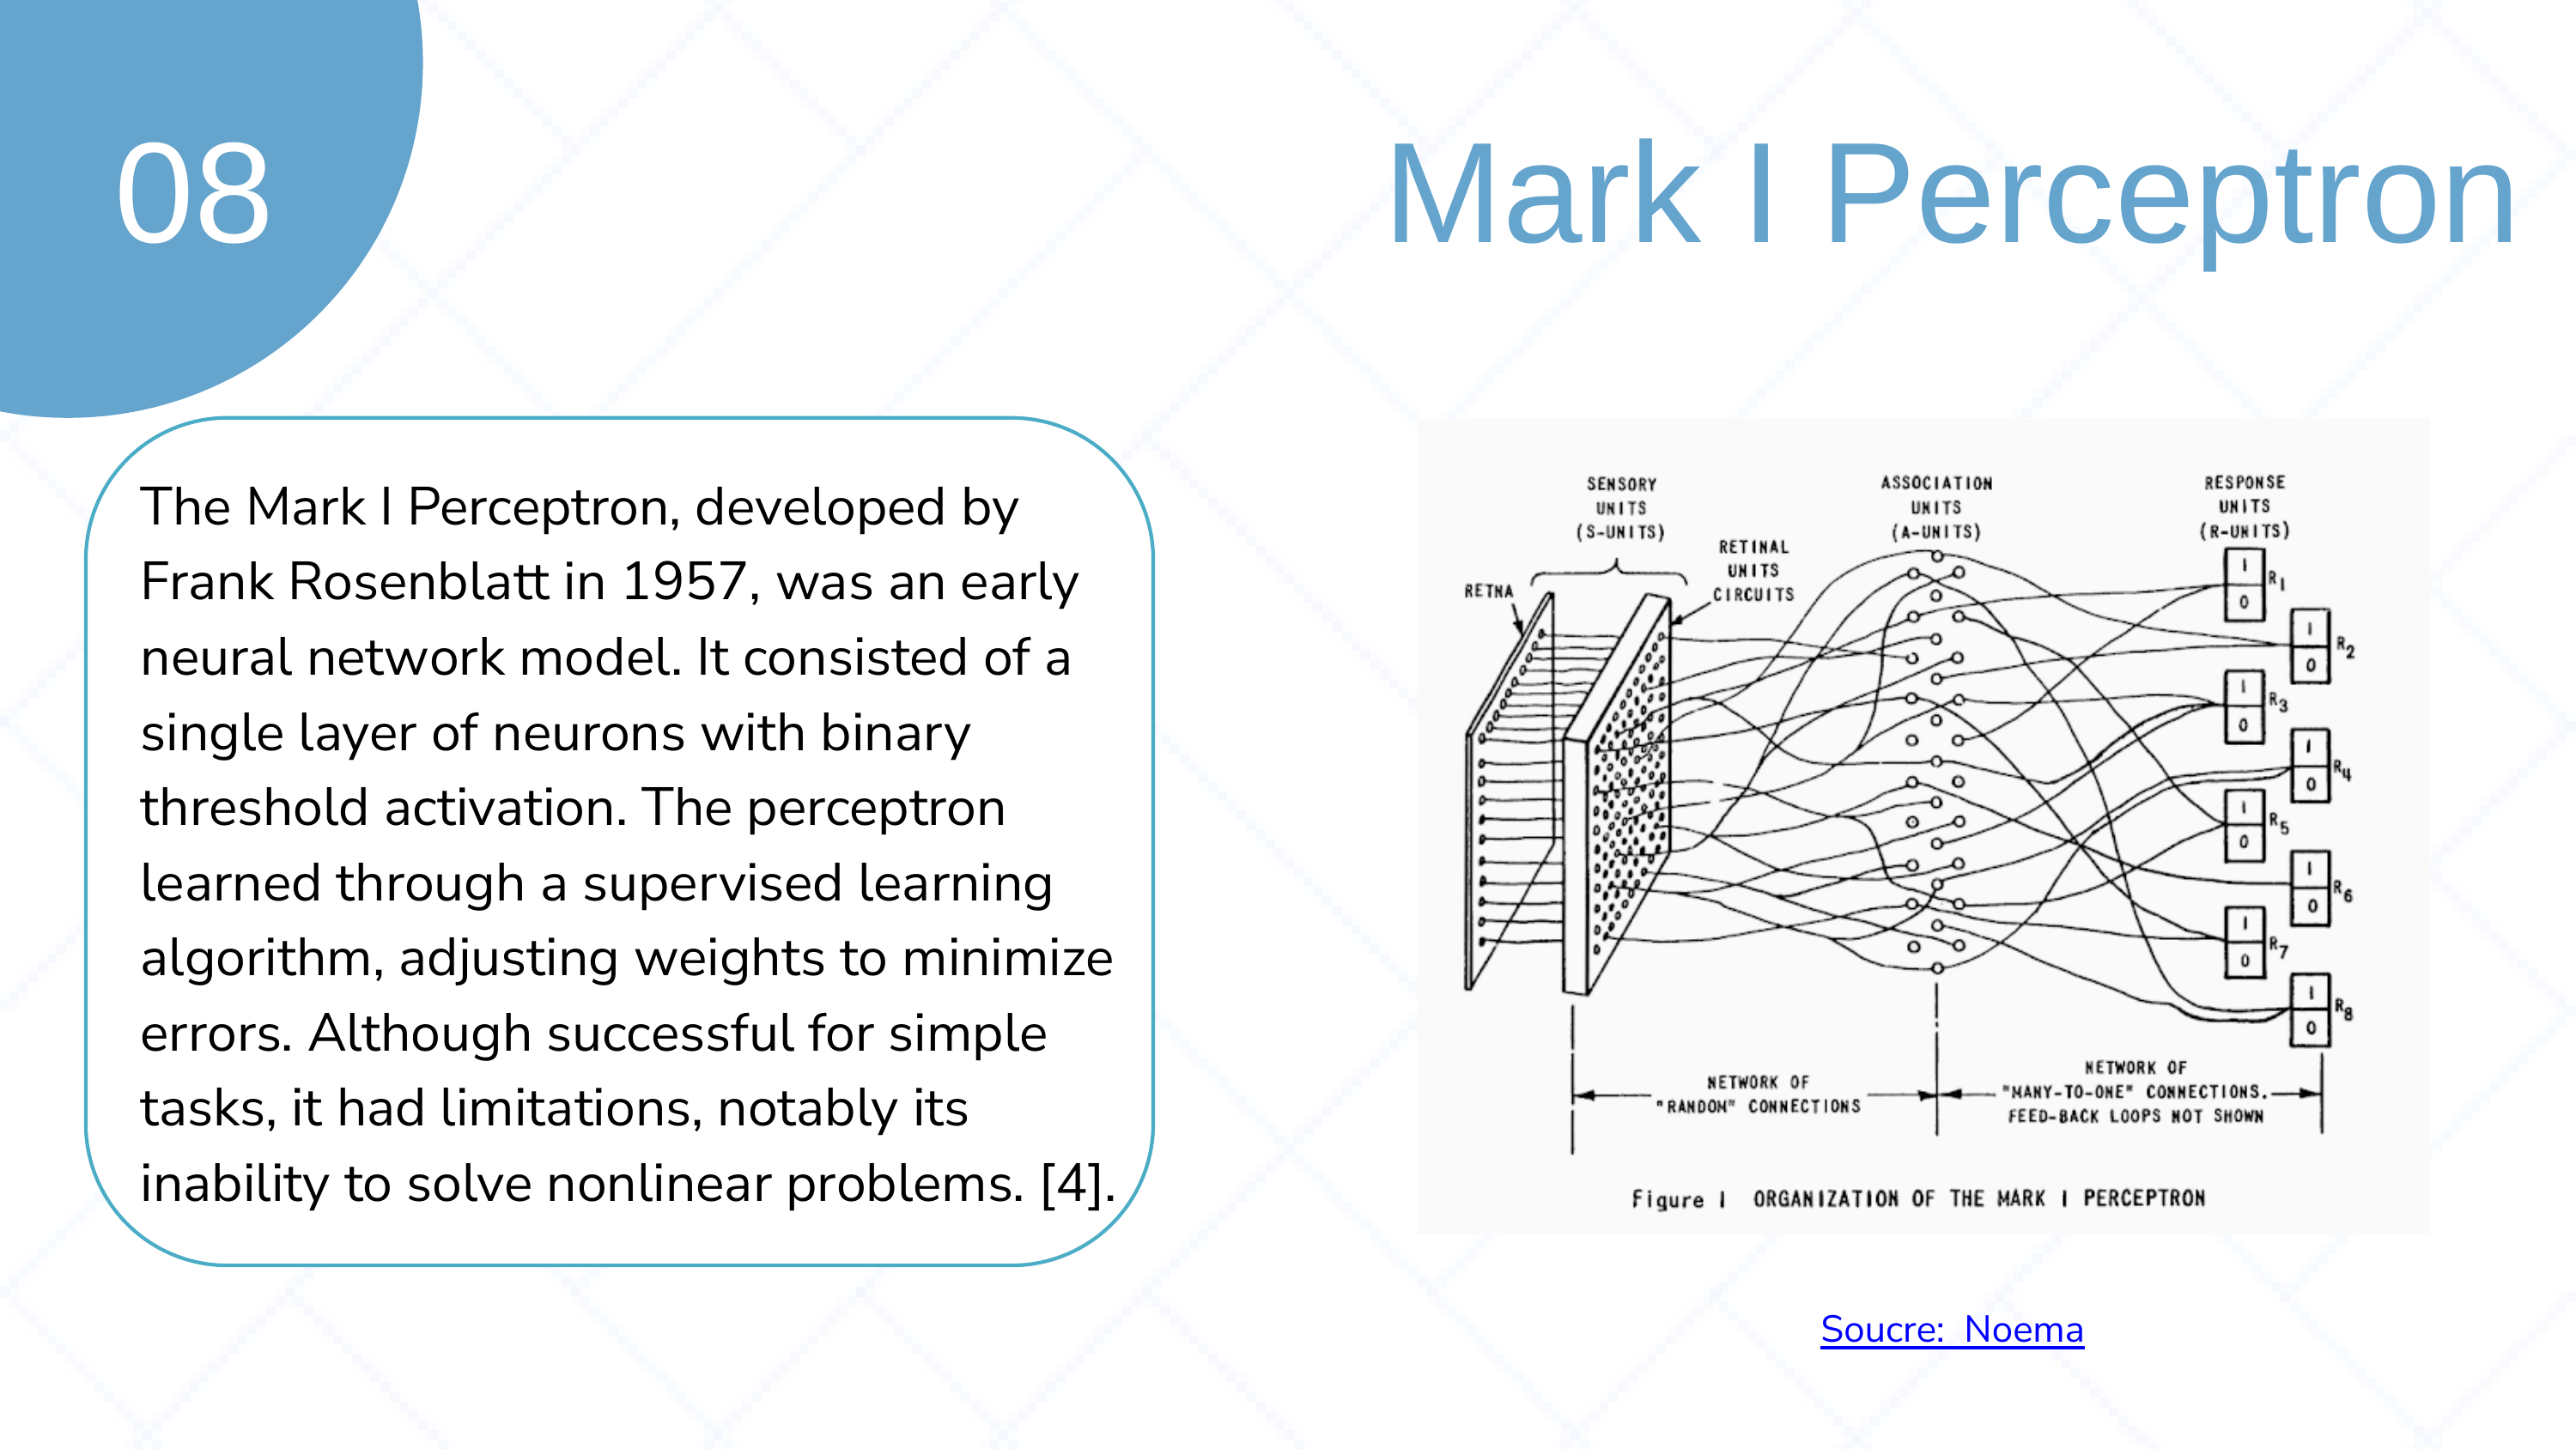

08
Mark I Perceptron

The Mark I Perceptron, developed by Frank Rosenblatt in 1957, was an early neural network model. It consisted of a single layer of neurons with binary threshold activation. The perceptron learned through a supervised learning algorithm, adjusting weights to minimize errors. Although successful for simple tasks, it had limitations, notably its inability to solve nonlinear problems. [4].
Soucre:  Noema